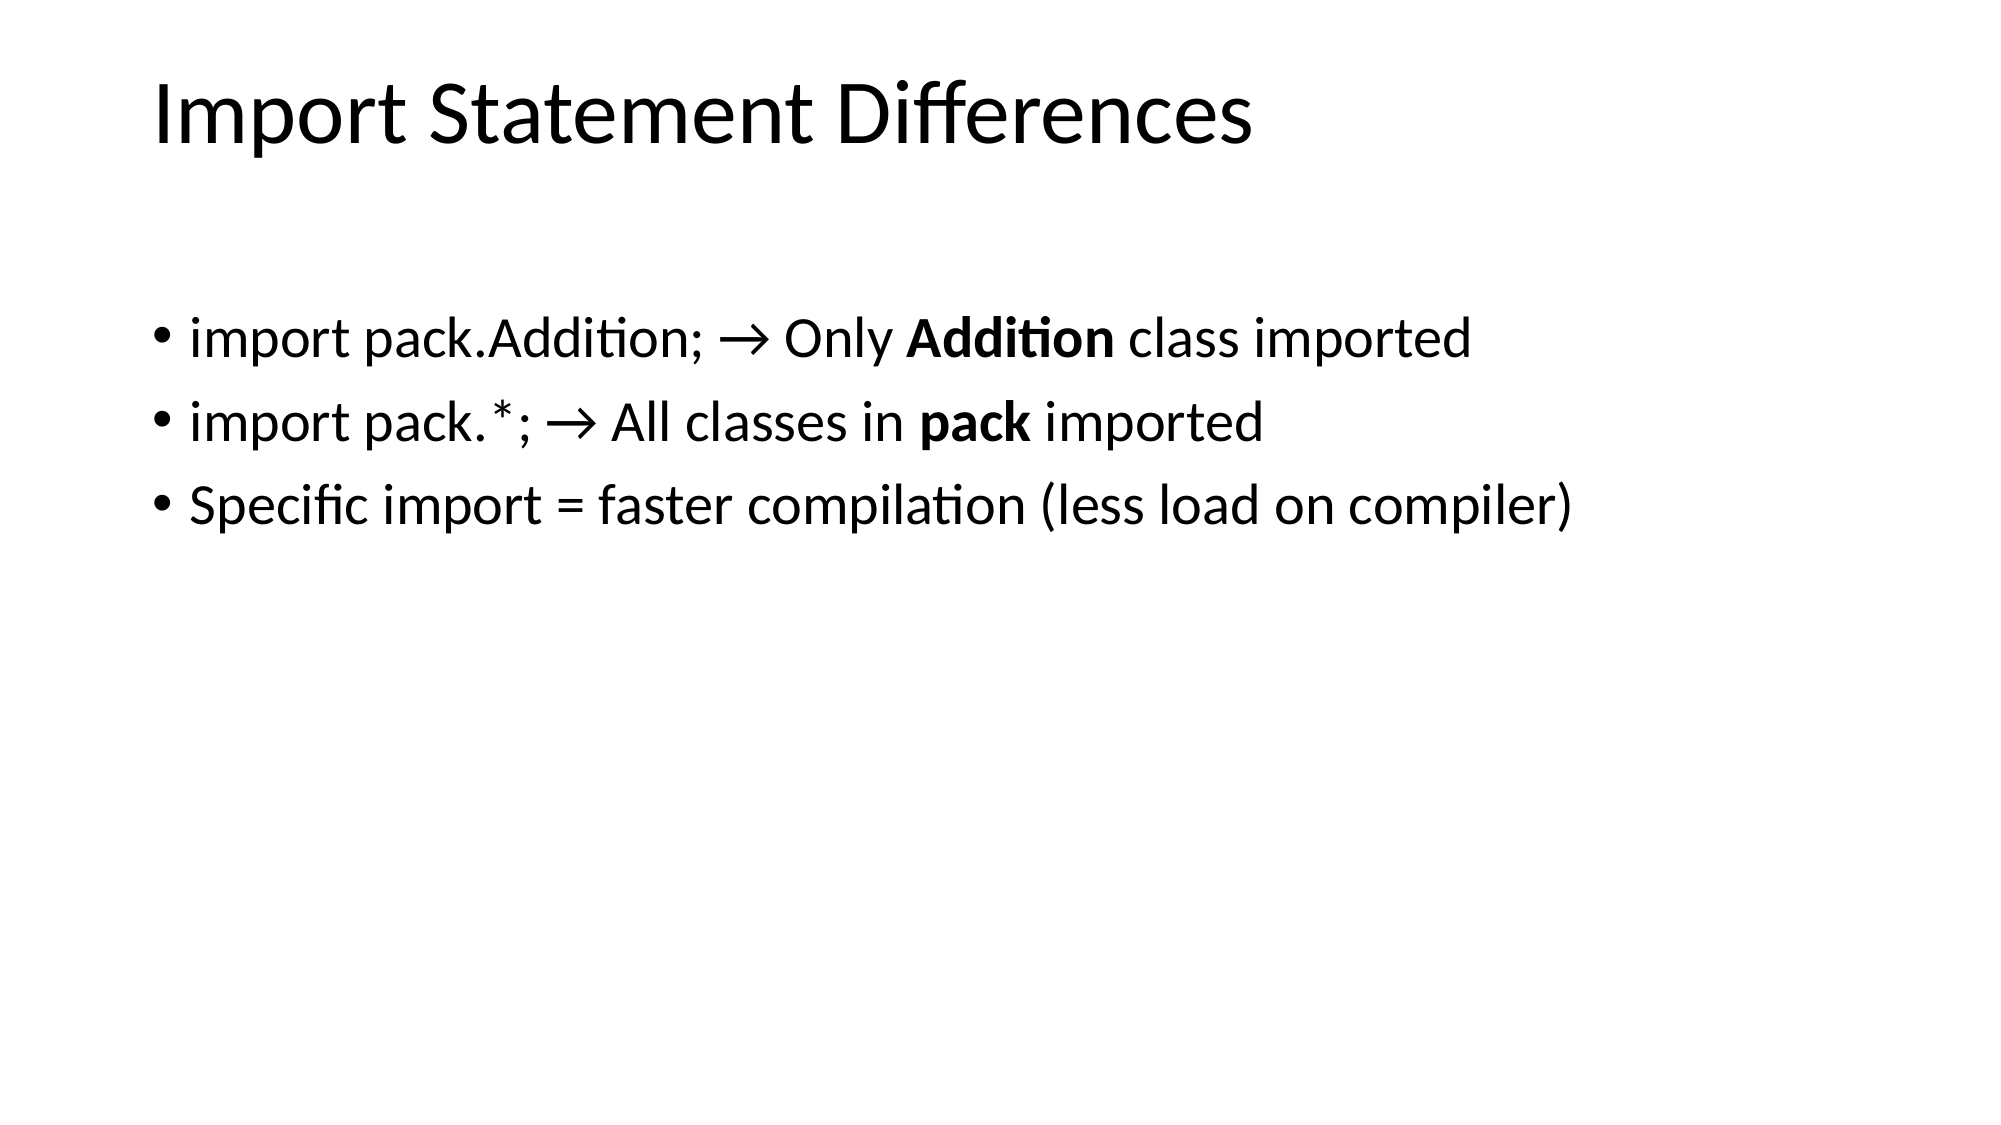

# Import Statement Differences
import pack.Addition; → Only Addition class imported
import pack.*; → All classes in pack imported
Specific import = faster compilation (less load on compiler)